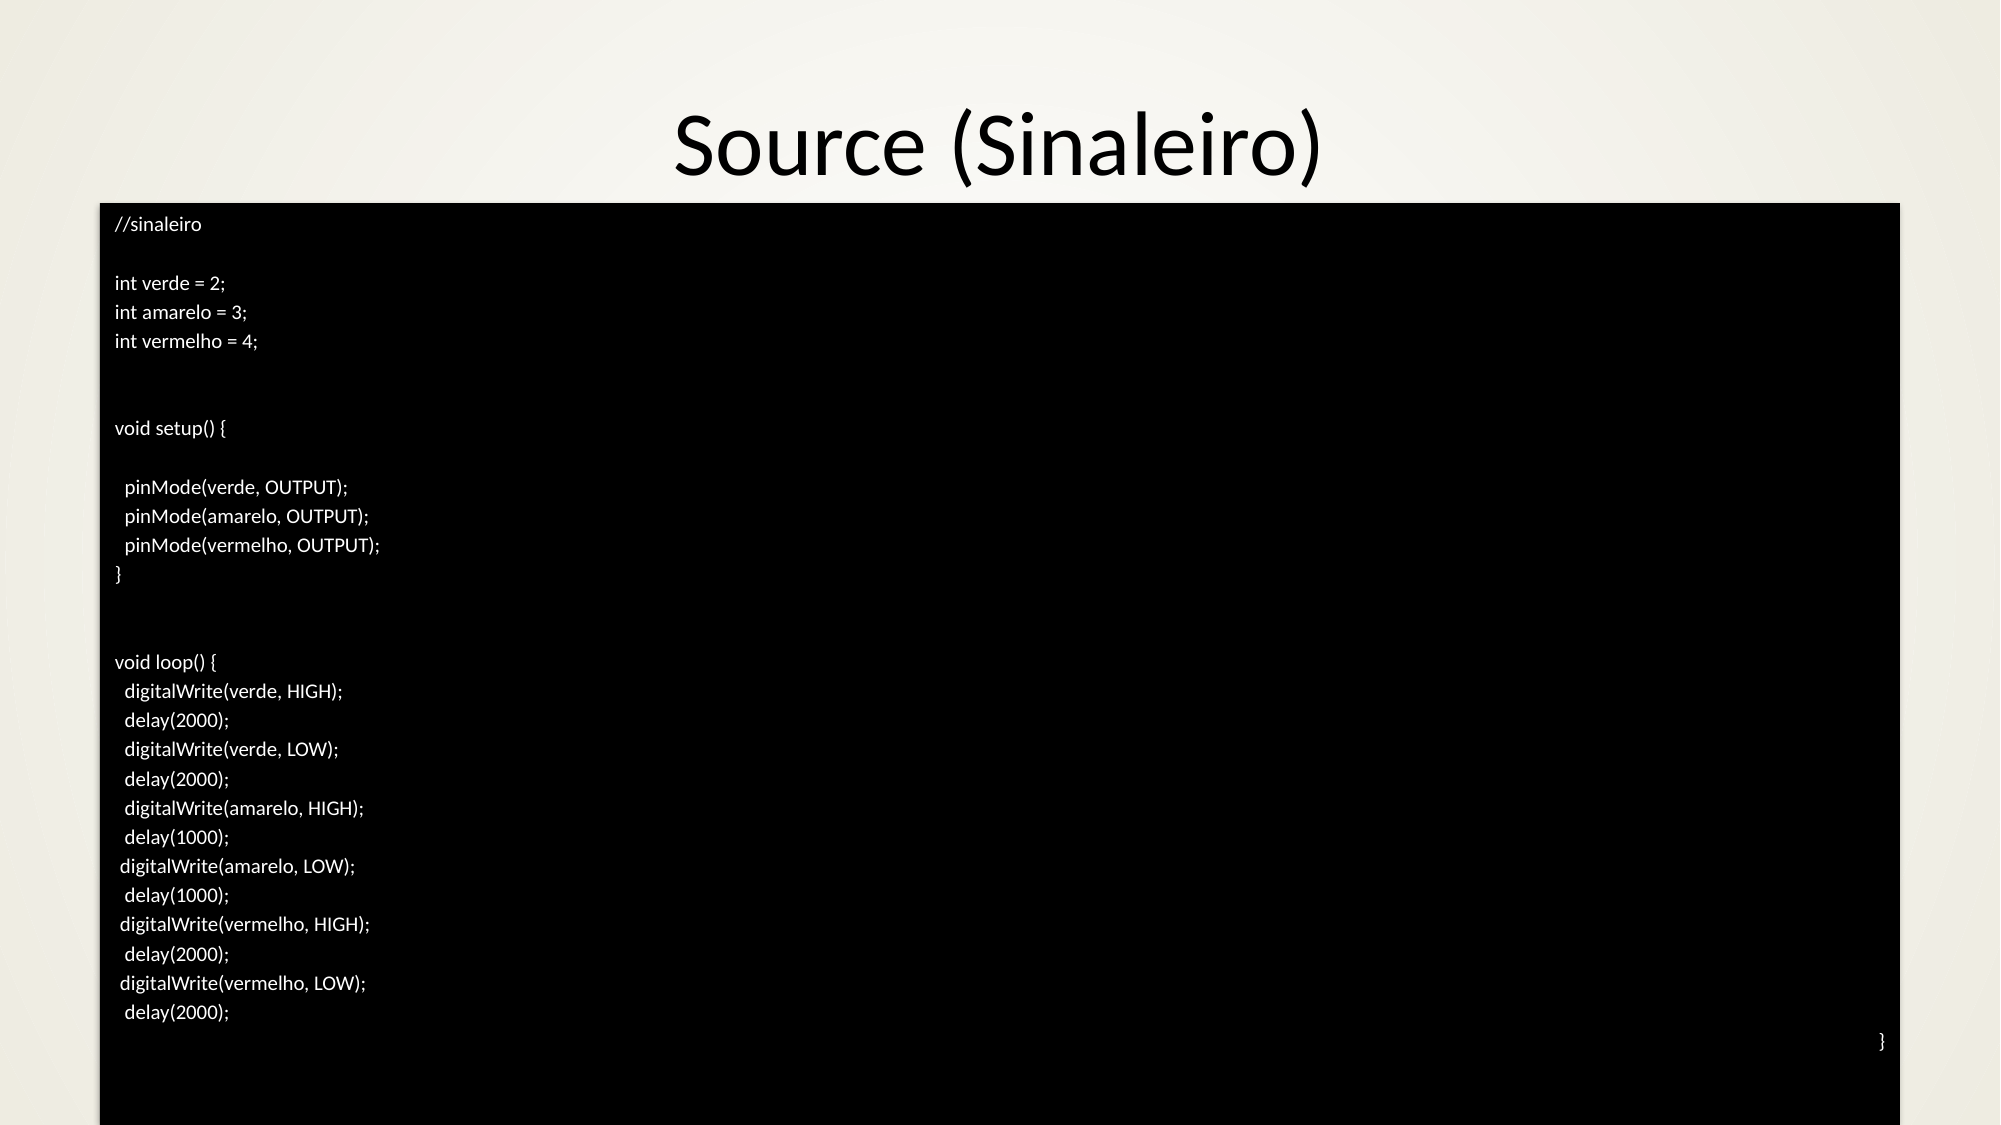

# Source (Sinaleiro)
//sinaleiro

int verde = 2;
int amarelo = 3;
int vermelho = 4;

void setup() {

  pinMode(verde, OUTPUT);
  pinMode(amarelo, OUTPUT);
  pinMode(vermelho, OUTPUT);
}

void loop() {
  digitalWrite(verde, HIGH);
  delay(2000);
  digitalWrite(verde, LOW);
  delay(2000);
  digitalWrite(amarelo, HIGH);
  delay(1000);
 digitalWrite(amarelo, LOW);
  delay(1000);
 digitalWrite(vermelho, HIGH);
  delay(2000);
 digitalWrite(vermelho, LOW);
  delay(2000);
}